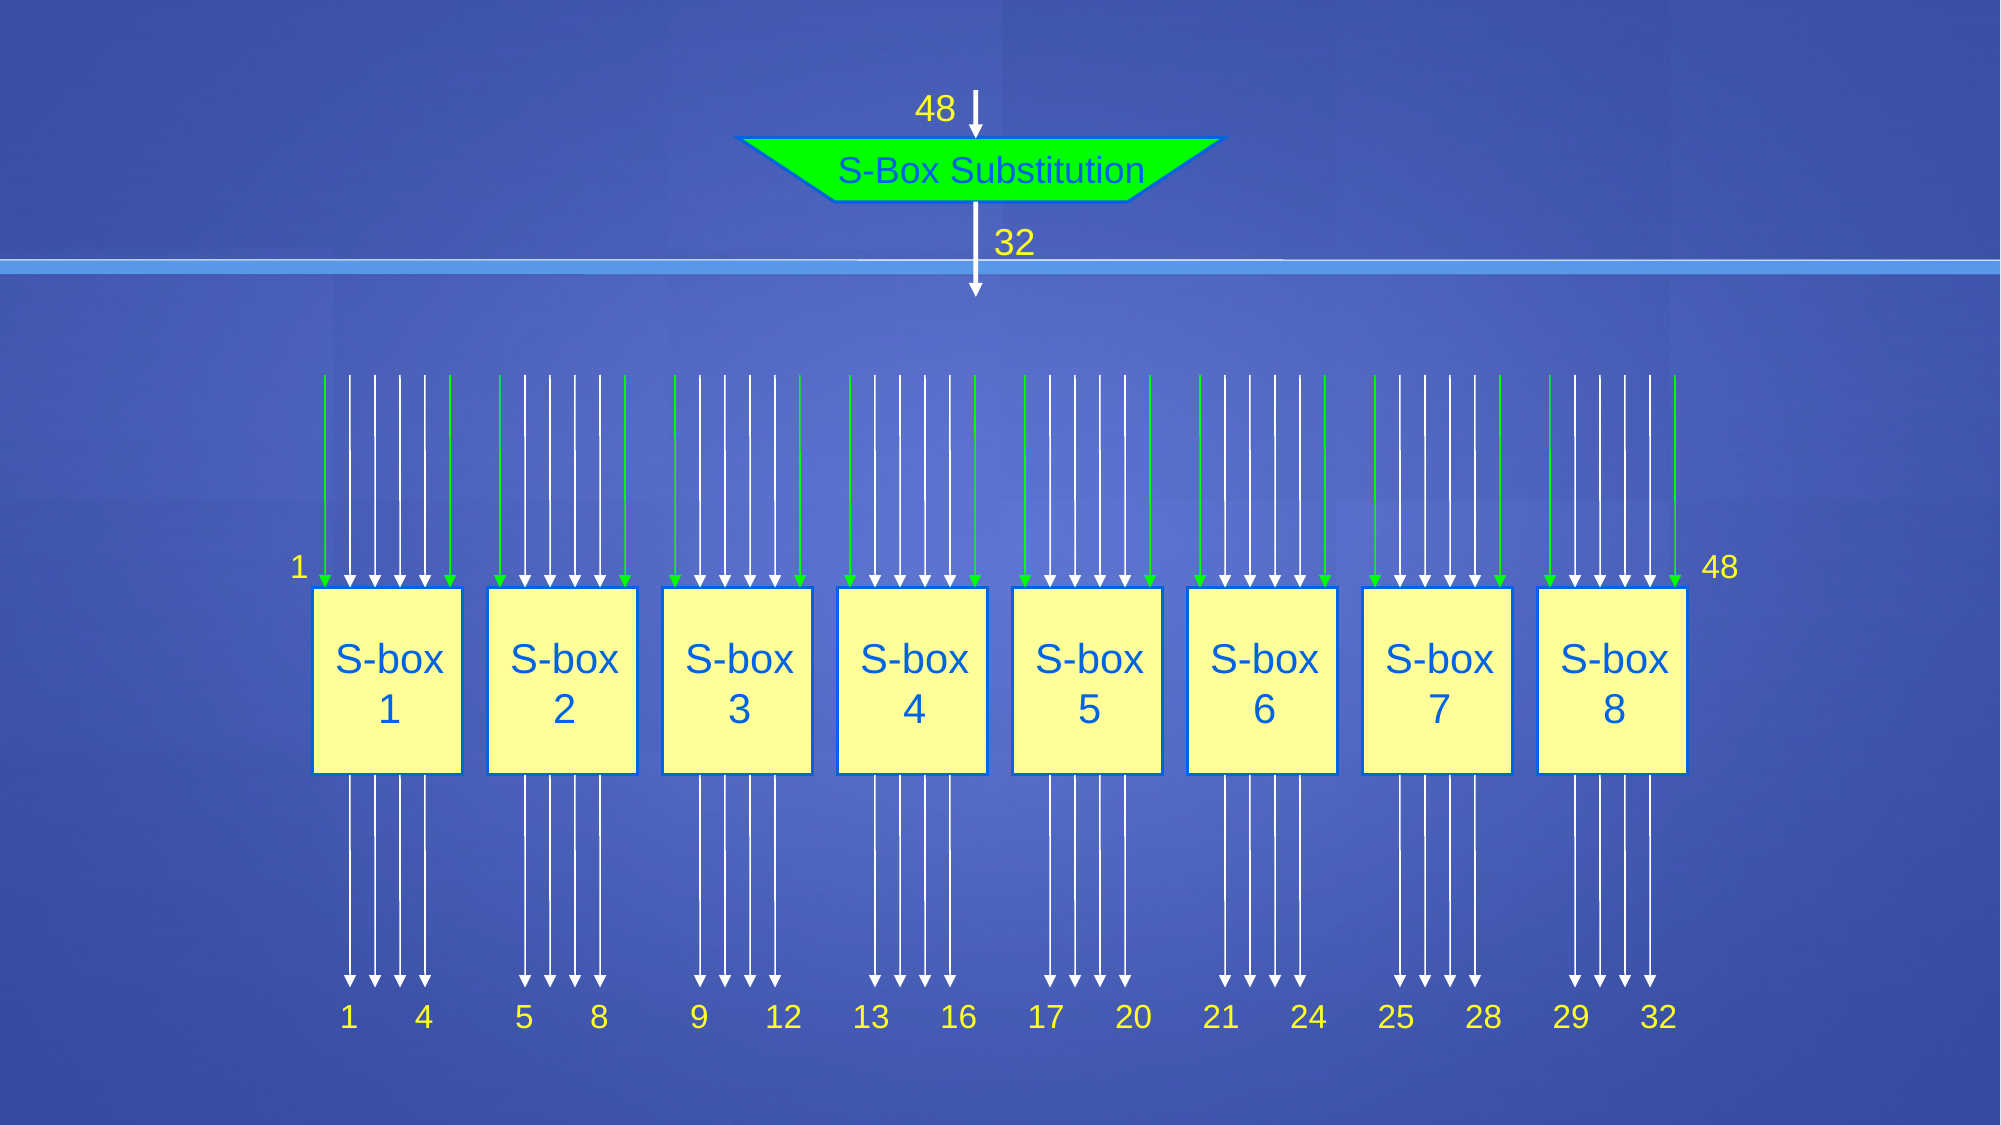

48

S-Box Substitution

32

1
48

S-box
1
S-box
2
S-box
3
S-box
4
S-box
5
S-box
6
S-box
7
S-box
8

1
4
5
8
9
12
13
16
17
20
21
24
25
28
29
32